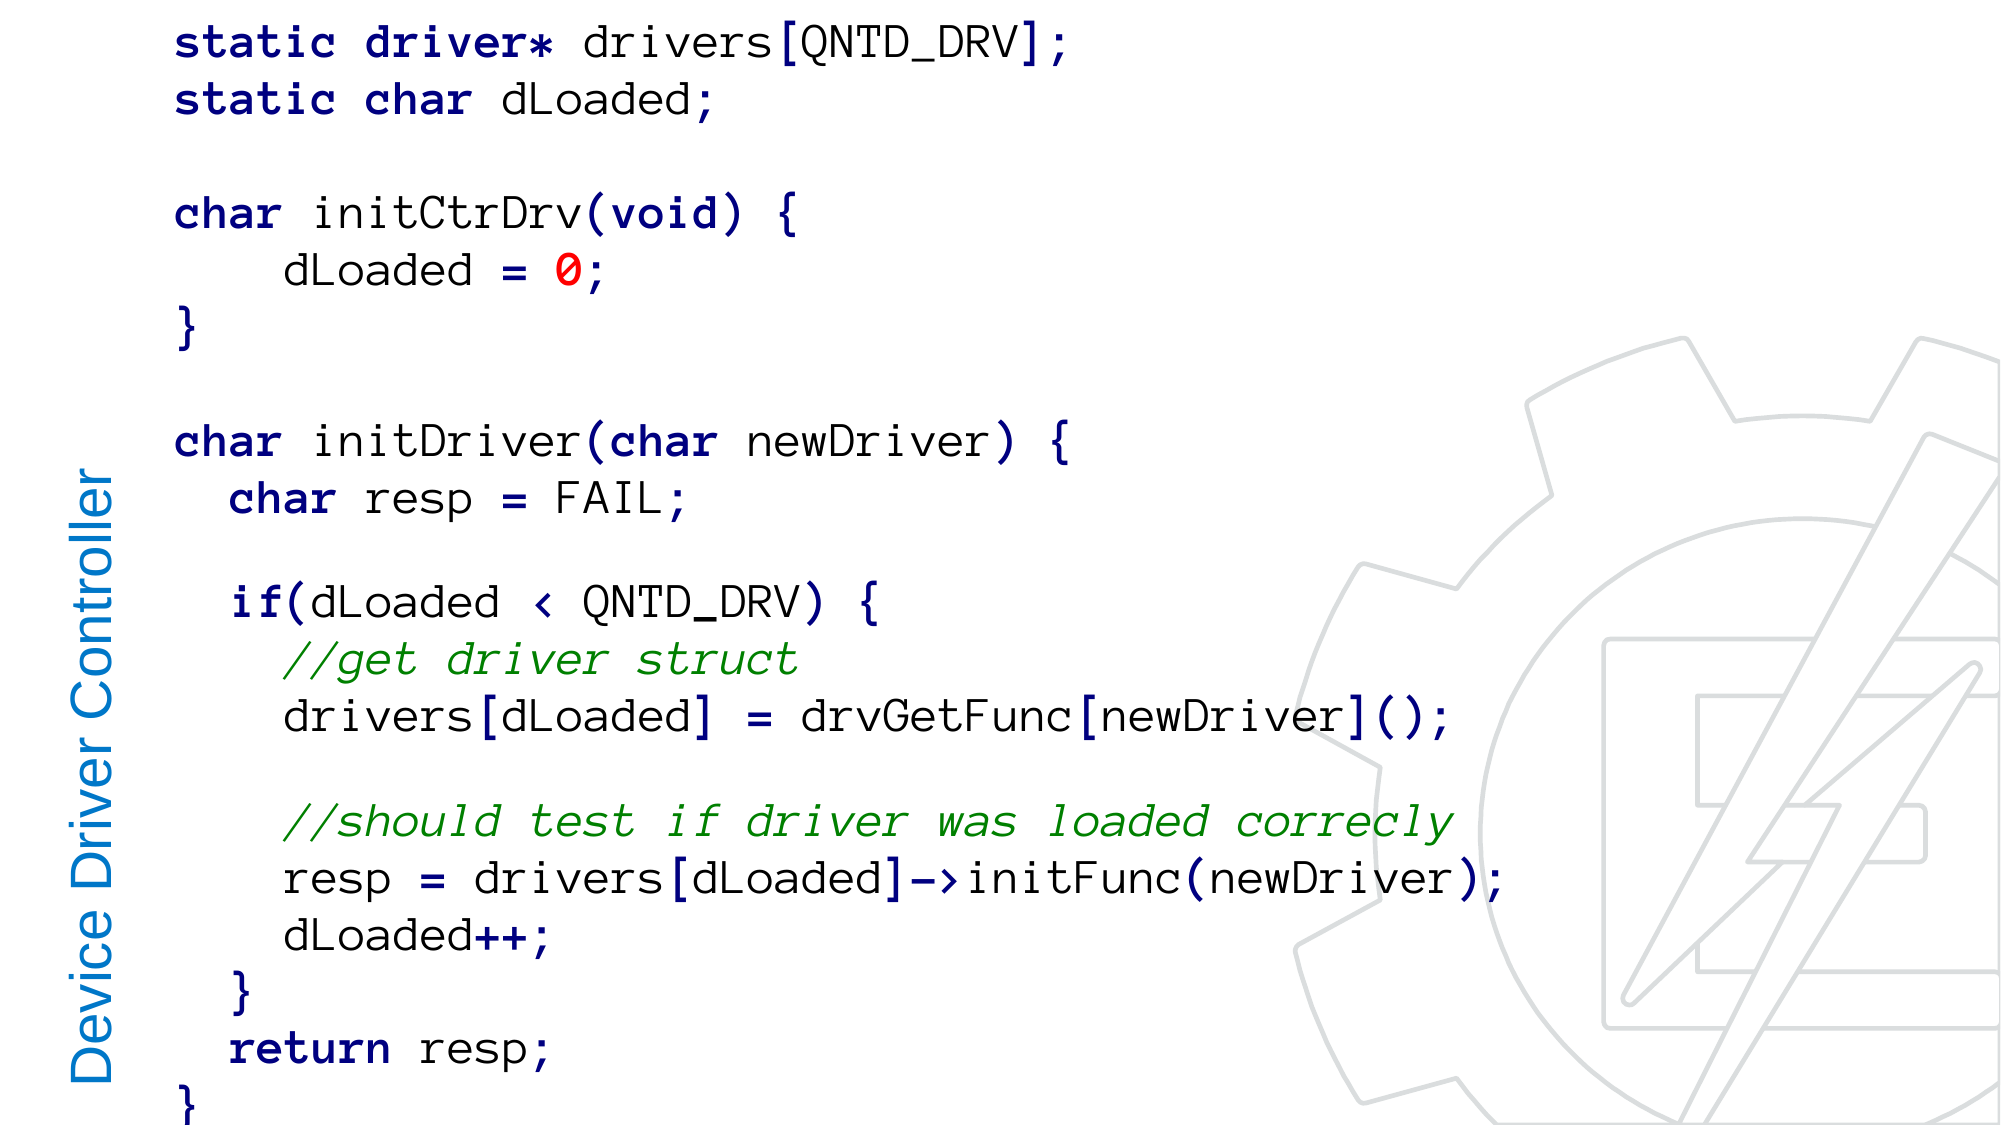

static driver* drivers[QNTD_DRV];
static char dLoaded;

char initCtrDrv(void) {
    dLoaded = 0;
}

char initDriver(char newDriver) {
  char resp = FAIL;

  if(dLoaded < QNTD_DRV) {
    //get driver struct
    drivers[dLoaded] = drvGetFunc[newDriver]();

    //should test if driver was loaded correcly
    resp = drivers[dLoaded]->initFunc(newDriver);
    dLoaded++;
  }
  return resp;
}
# Device Driver Controller